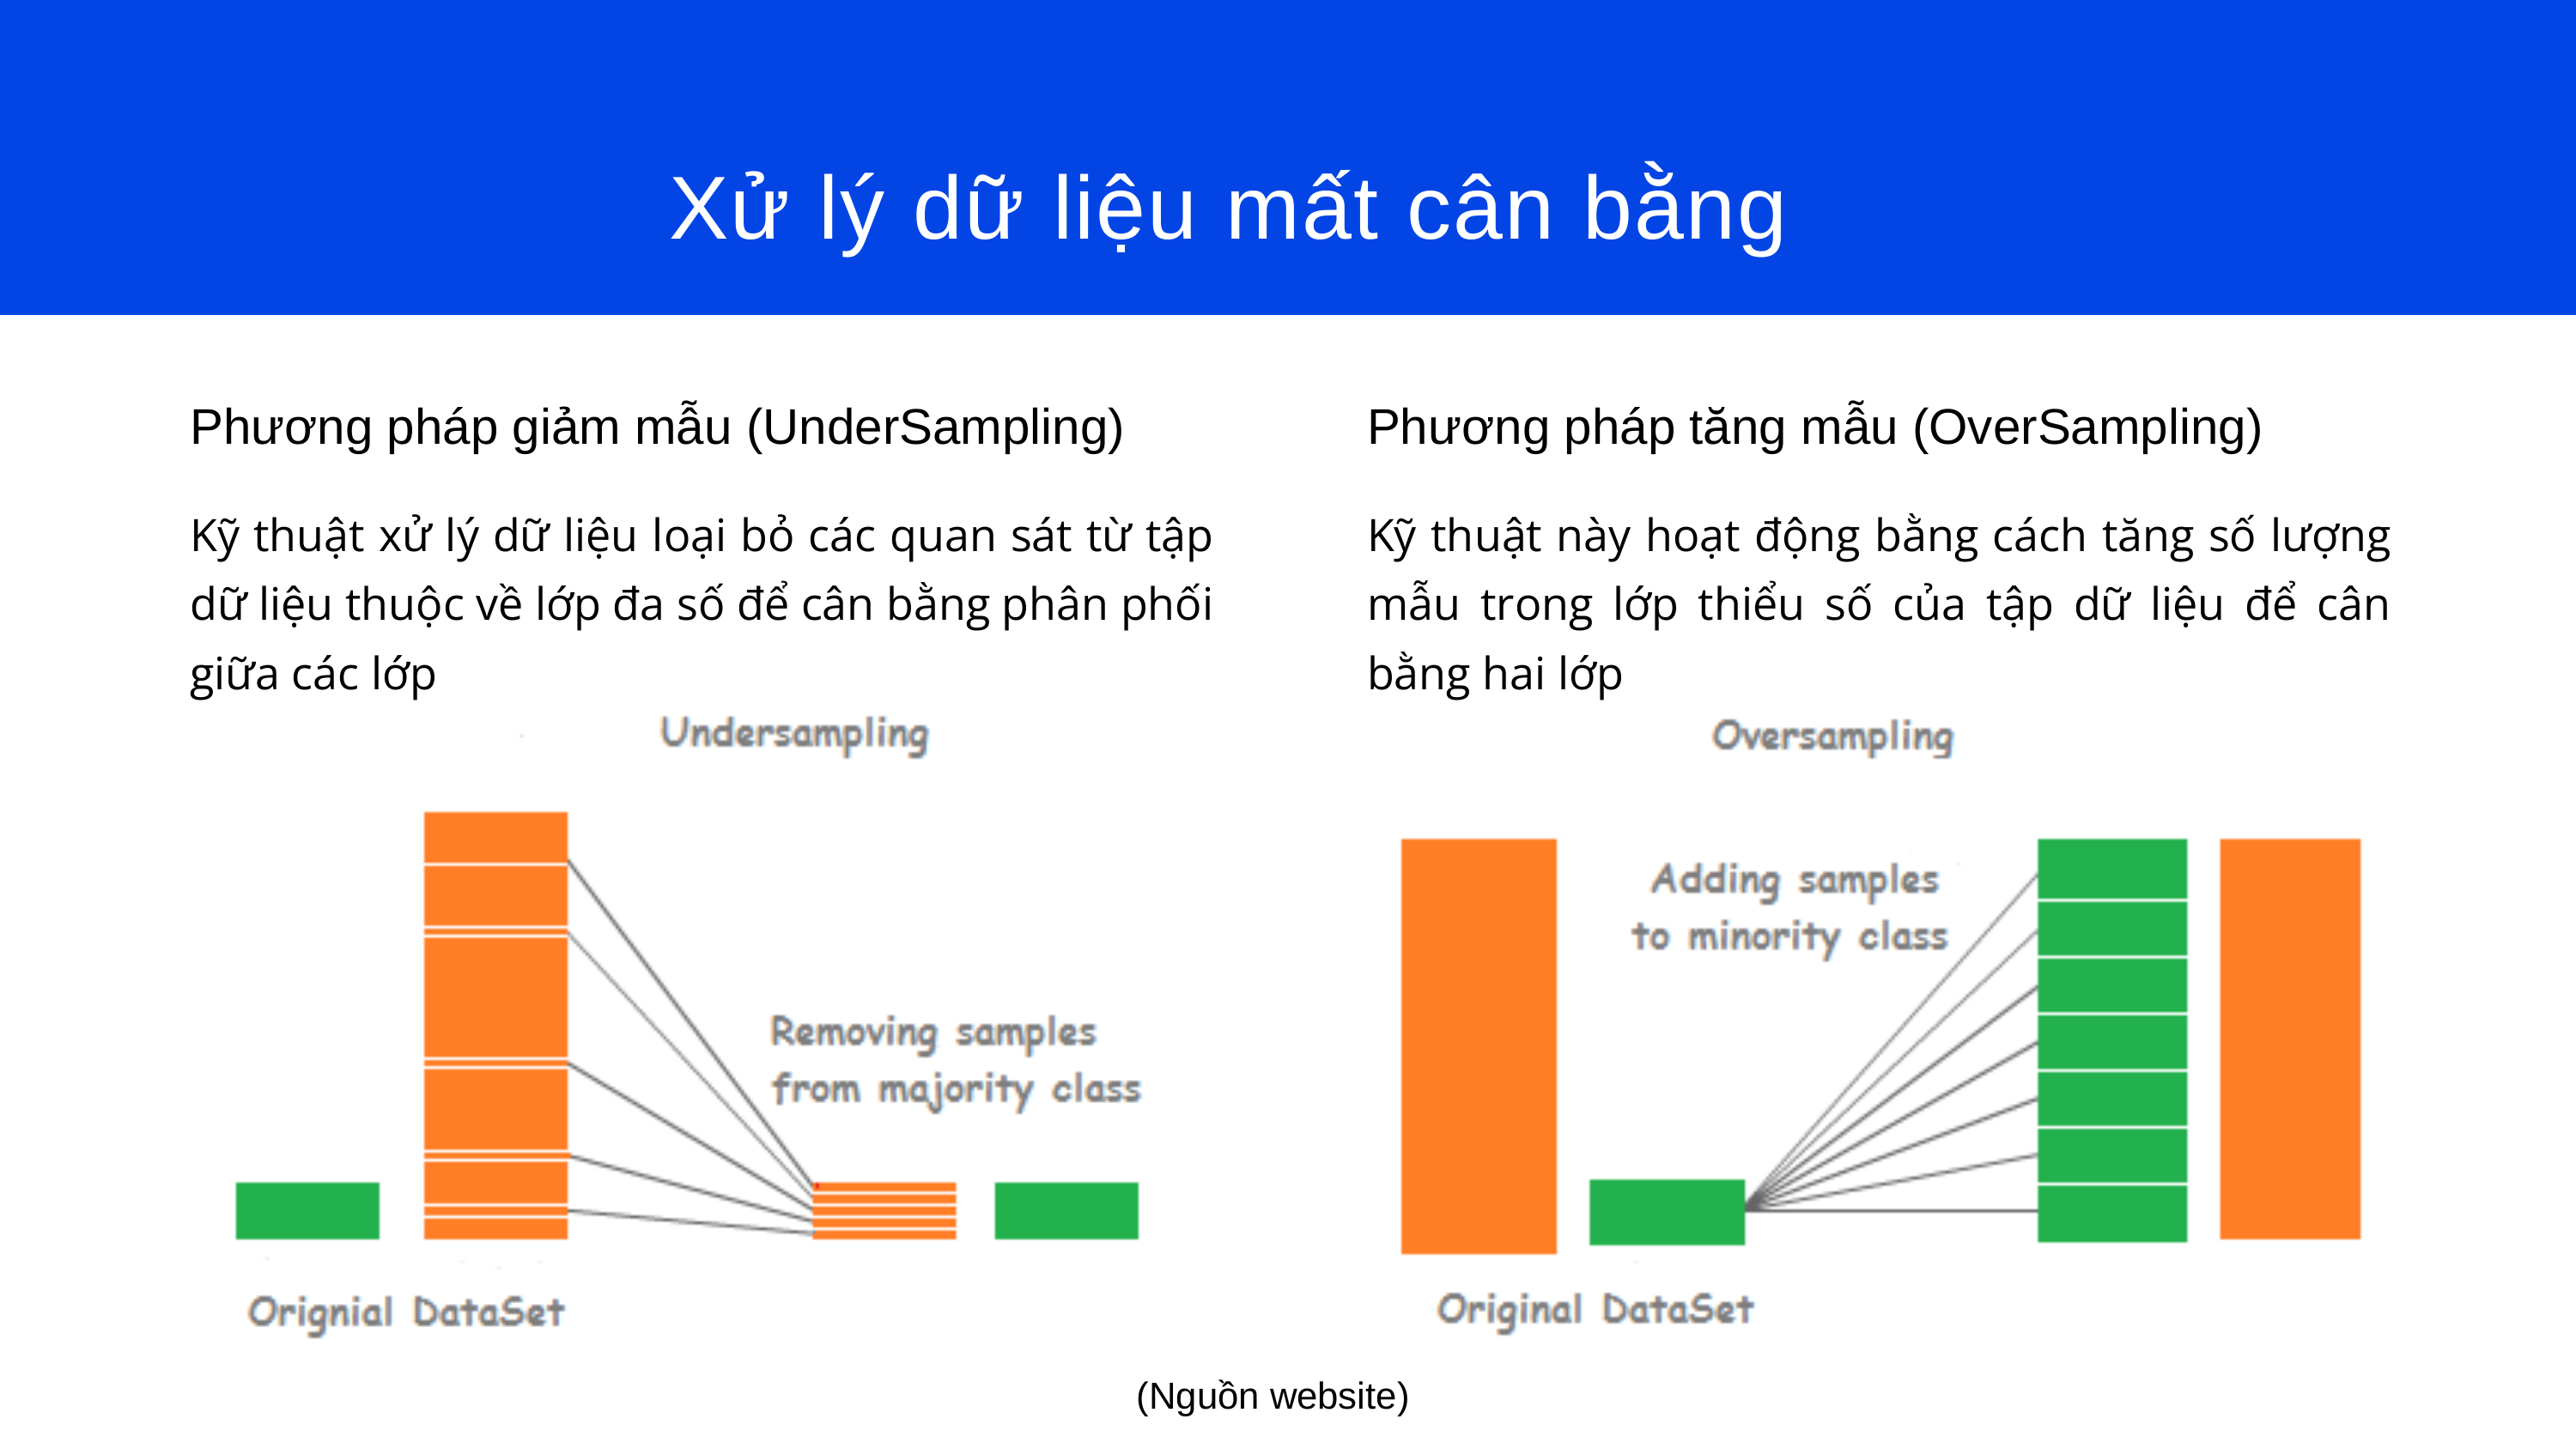

Xử lý dữ liệu mất cân bằng

Phương pháp giảm mẫu (UnderSampling)

Phương pháp tăng mẫu (OverSampling)
Kỹ thuật xử lý dữ liệu loại bỏ các quan sát từ tập dữ liệu thuộc về lớp đa số để cân bằng phân phối giữa các lớp
Kỹ thuật này hoạt động bằng cách tăng số lượng mẫu trong lớp thiểu số của tập dữ liệu để cân bằng hai lớp

(Nguồn website)